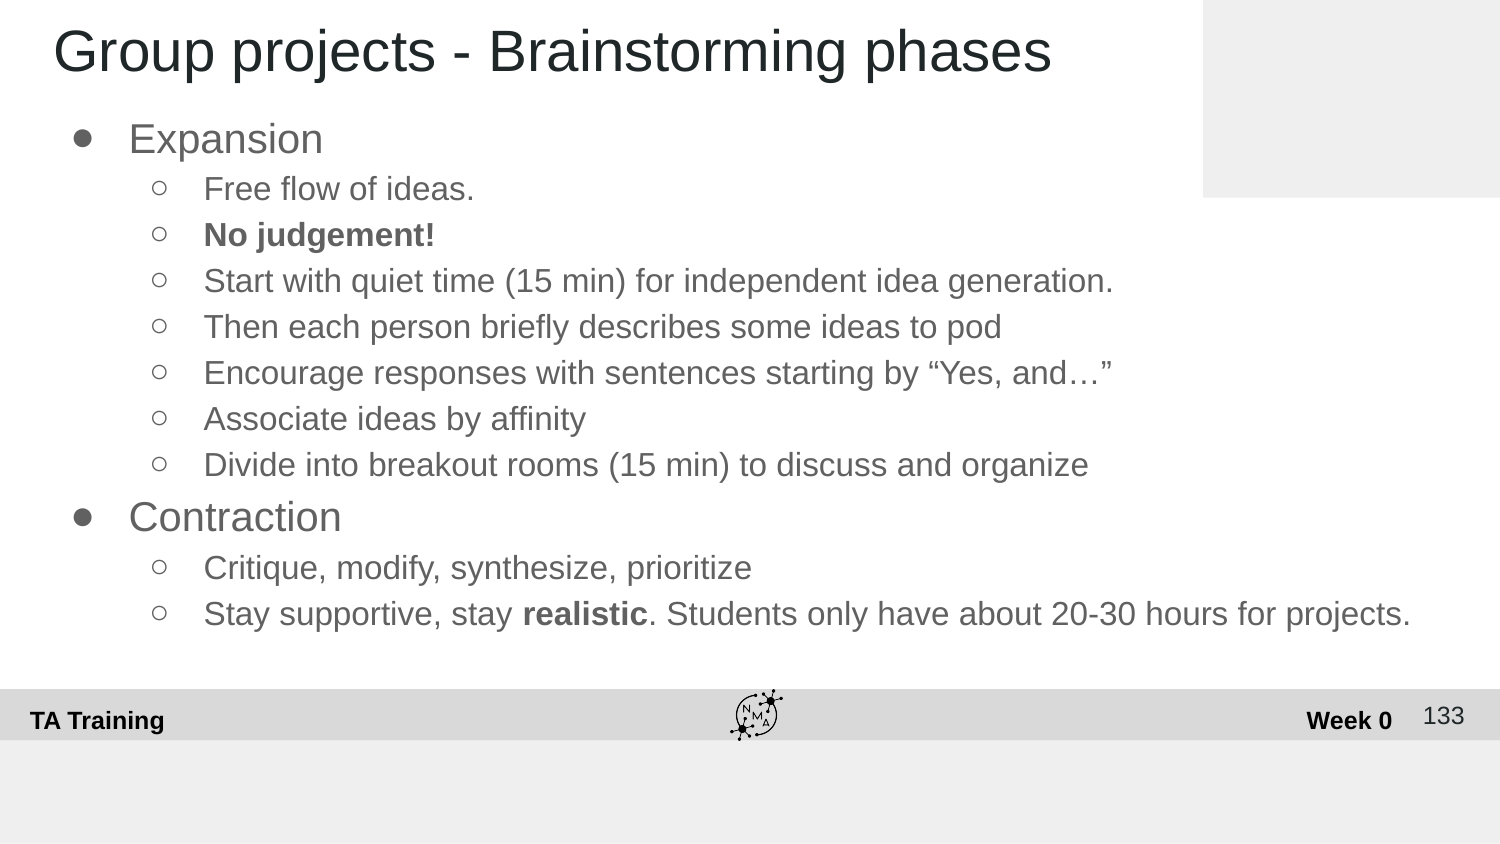

# Group projects - Brainstorming phases
Expansion
Free flow of ideas.
No judgement!
Start with quiet time (15 min) for independent idea generation.
Then each person briefly describes some ideas to pod
Encourage responses with sentences starting by “Yes, and…”
Associate ideas by affinity
Divide into breakout rooms (15 min) to discuss and organize
Contraction
Critique, modify, synthesize, prioritize
Stay supportive, stay realistic. Students only have about 20-30 hours for projects.
133